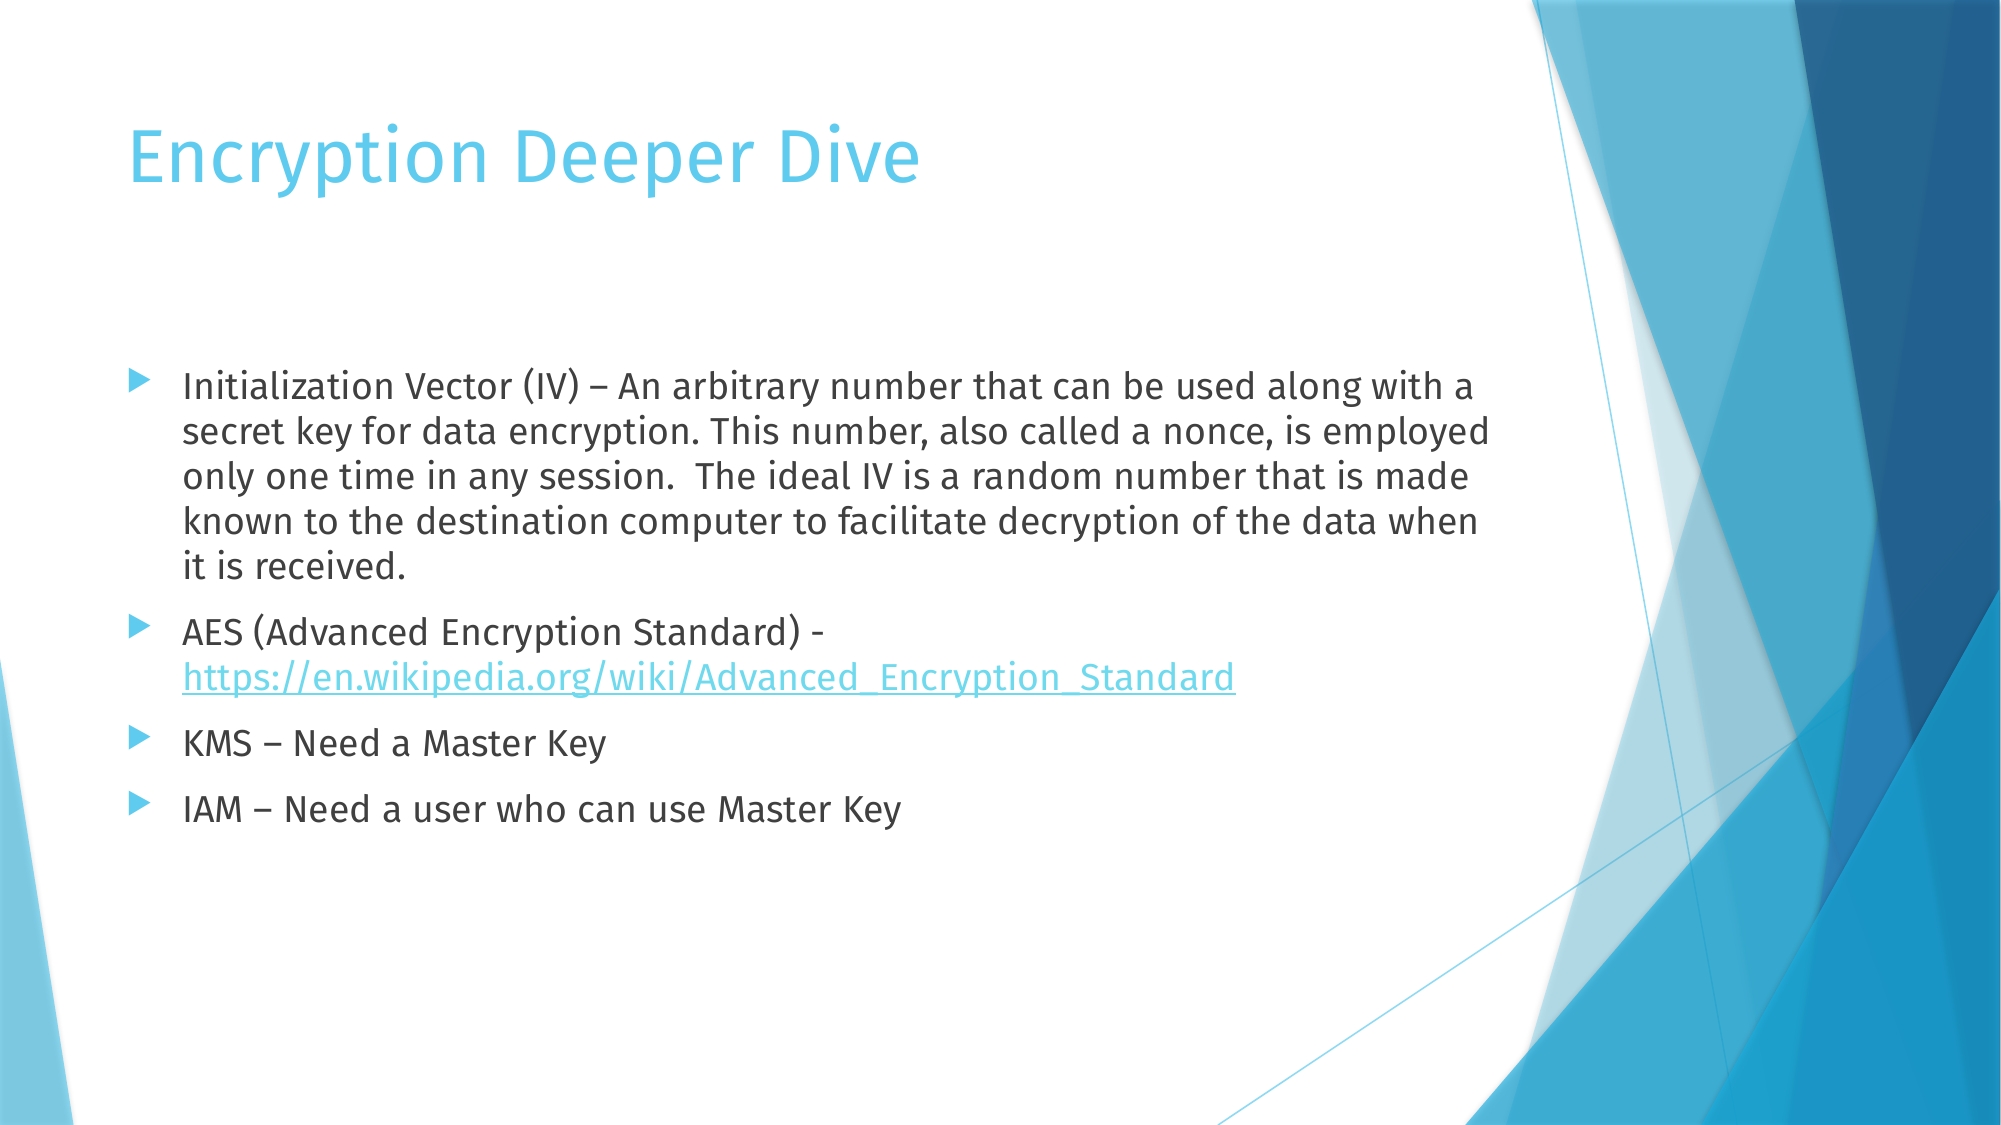

# Encryption Deeper Dive
Initialization Vector (IV) – An arbitrary number that can be used along with a secret key for data encryption. This number, also called a nonce, is employed only one time in any session.  The ideal IV is a random number that is made known to the destination computer to facilitate decryption of the data when it is received.
AES (Advanced Encryption Standard) - https://en.wikipedia.org/wiki/Advanced_Encryption_Standard
KMS – Need a Master Key
IAM – Need a user who can use Master Key